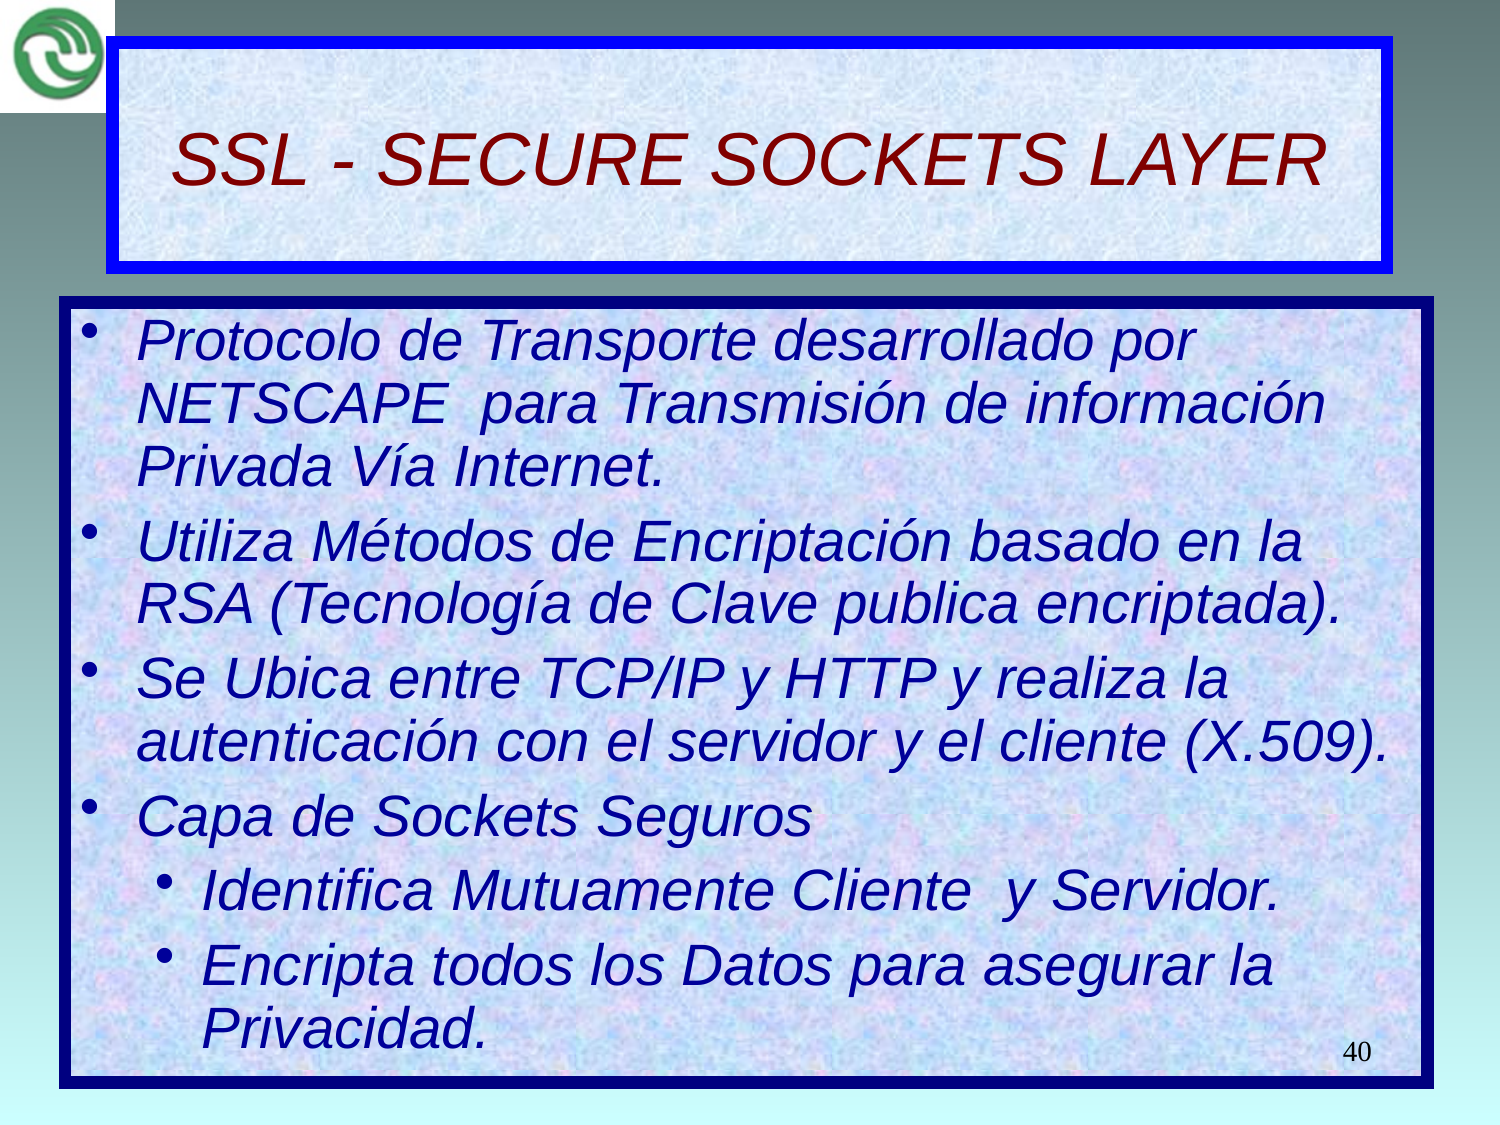

# SSL - SECURE SOCKETS LAYER
Protocolo de Transporte desarrollado por NETSCAPE  para Transmisión de información Privada Vía Internet.
Utiliza Métodos de Encriptación basado en la RSA (Tecnología de Clave publica encriptada).
Se Ubica entre TCP/IP y HTTP y realiza la autenticación con el servidor y el cliente (X.509).
Capa de Sockets Seguros
Identifica Mutuamente Cliente  y Servidor.
Encripta todos los Datos para asegurar la Privacidad.

40